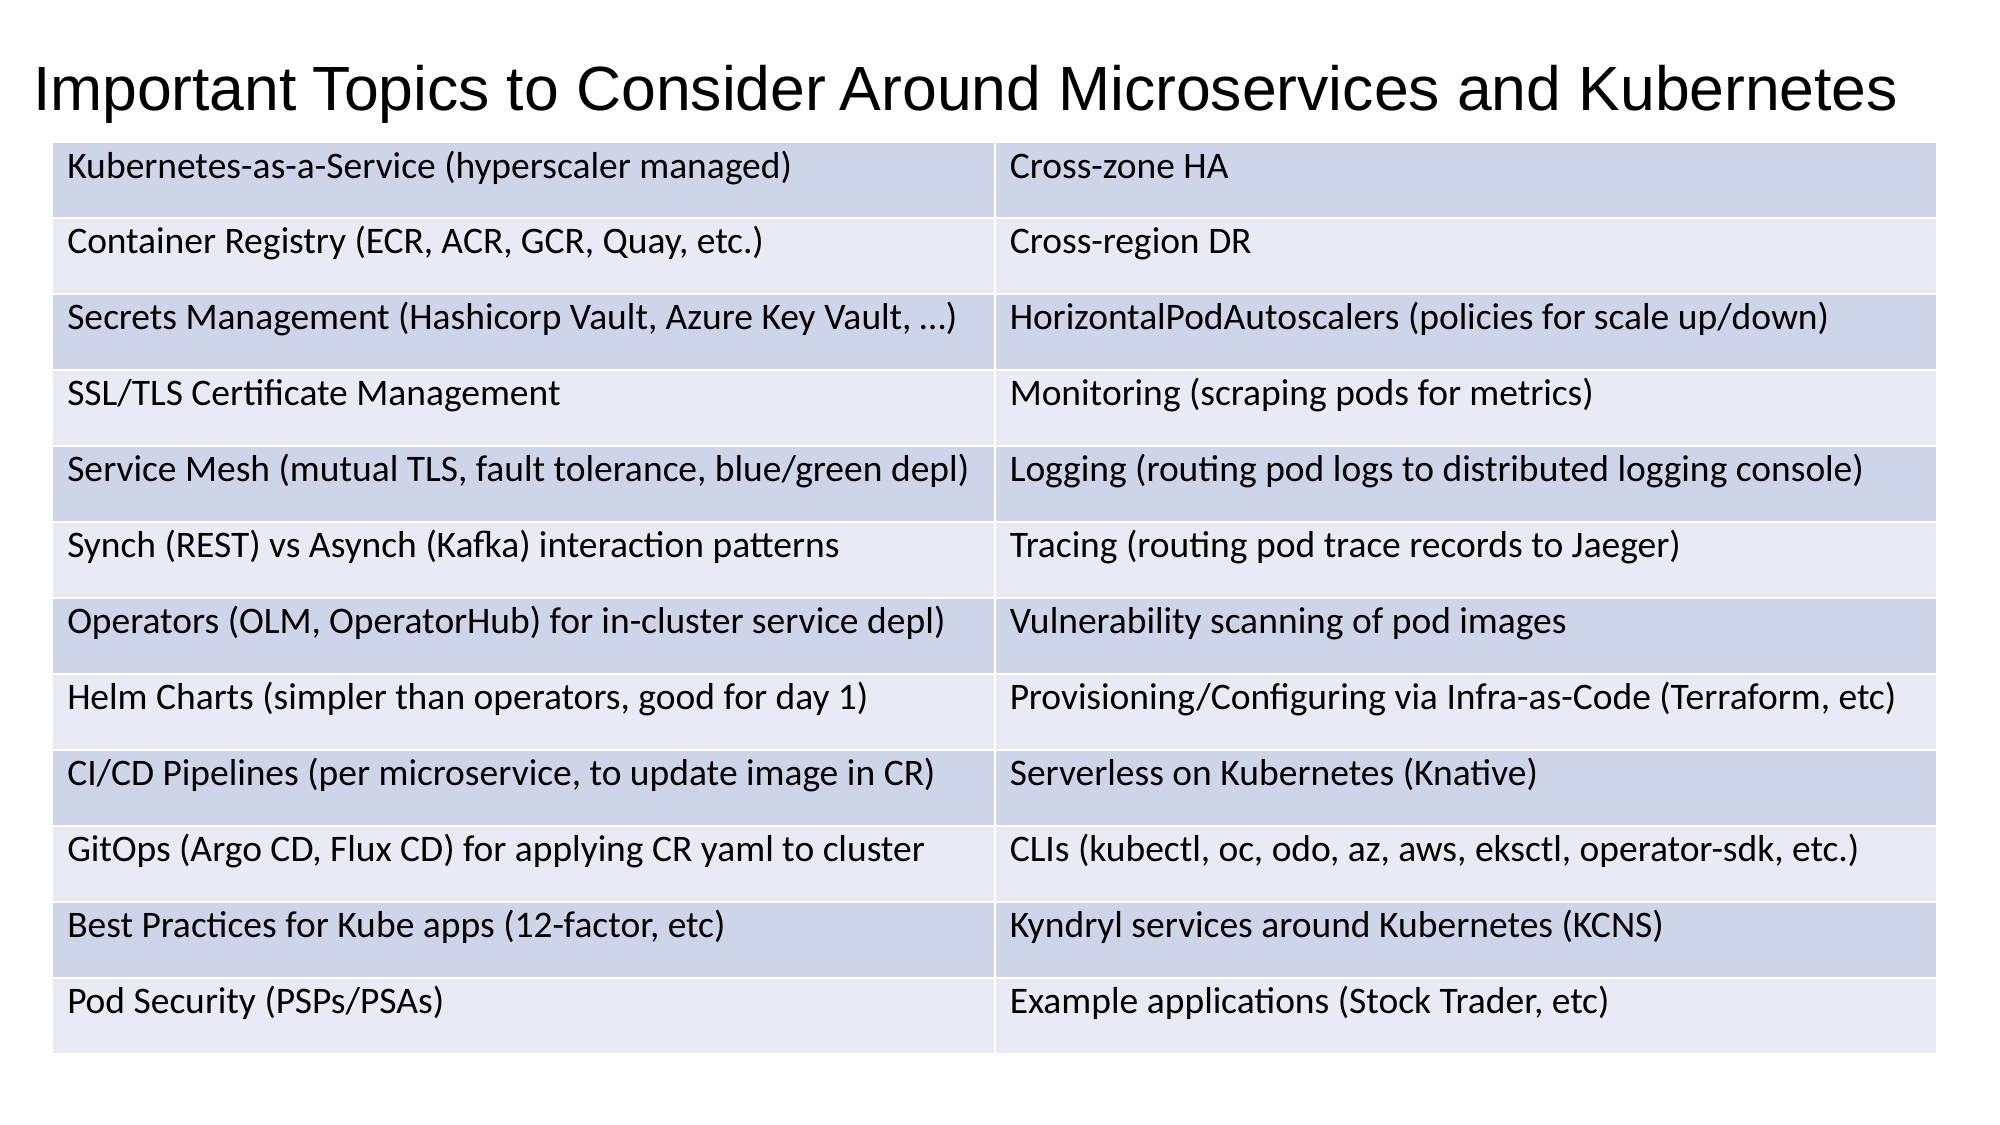

Important Topics to Consider Around Microservices and Kubernetes
| Kubernetes-as-a-Service (hyperscaler managed) | Cross-zone HA |
| --- | --- |
| Container Registry (ECR, ACR, GCR, Quay, etc.) | Cross-region DR |
| Secrets Management (Hashicorp Vault, Azure Key Vault, …) | HorizontalPodAutoscalers (policies for scale up/down) |
| SSL/TLS Certificate Management | Monitoring (scraping pods for metrics) |
| Service Mesh (mutual TLS, fault tolerance, blue/green depl) | Logging (routing pod logs to distributed logging console) |
| Synch (REST) vs Asynch (Kafka) interaction patterns | Tracing (routing pod trace records to Jaeger) |
| Operators (OLM, OperatorHub) for in-cluster service depl) | Vulnerability scanning of pod images |
| Helm Charts (simpler than operators, good for day 1) | Provisioning/Configuring via Infra-as-Code (Terraform, etc) |
| CI/CD Pipelines (per microservice, to update image in CR) | Serverless on Kubernetes (Knative) |
| GitOps (Argo CD, Flux CD) for applying CR yaml to cluster | CLIs (kubectl, oc, odo, az, aws, eksctl, operator-sdk, etc.) |
| Best Practices for Kube apps (12-factor, etc) | Kyndryl services around Kubernetes (KCNS) |
| Pod Security (PSPs/PSAs) | Example applications (Stock Trader, etc) |